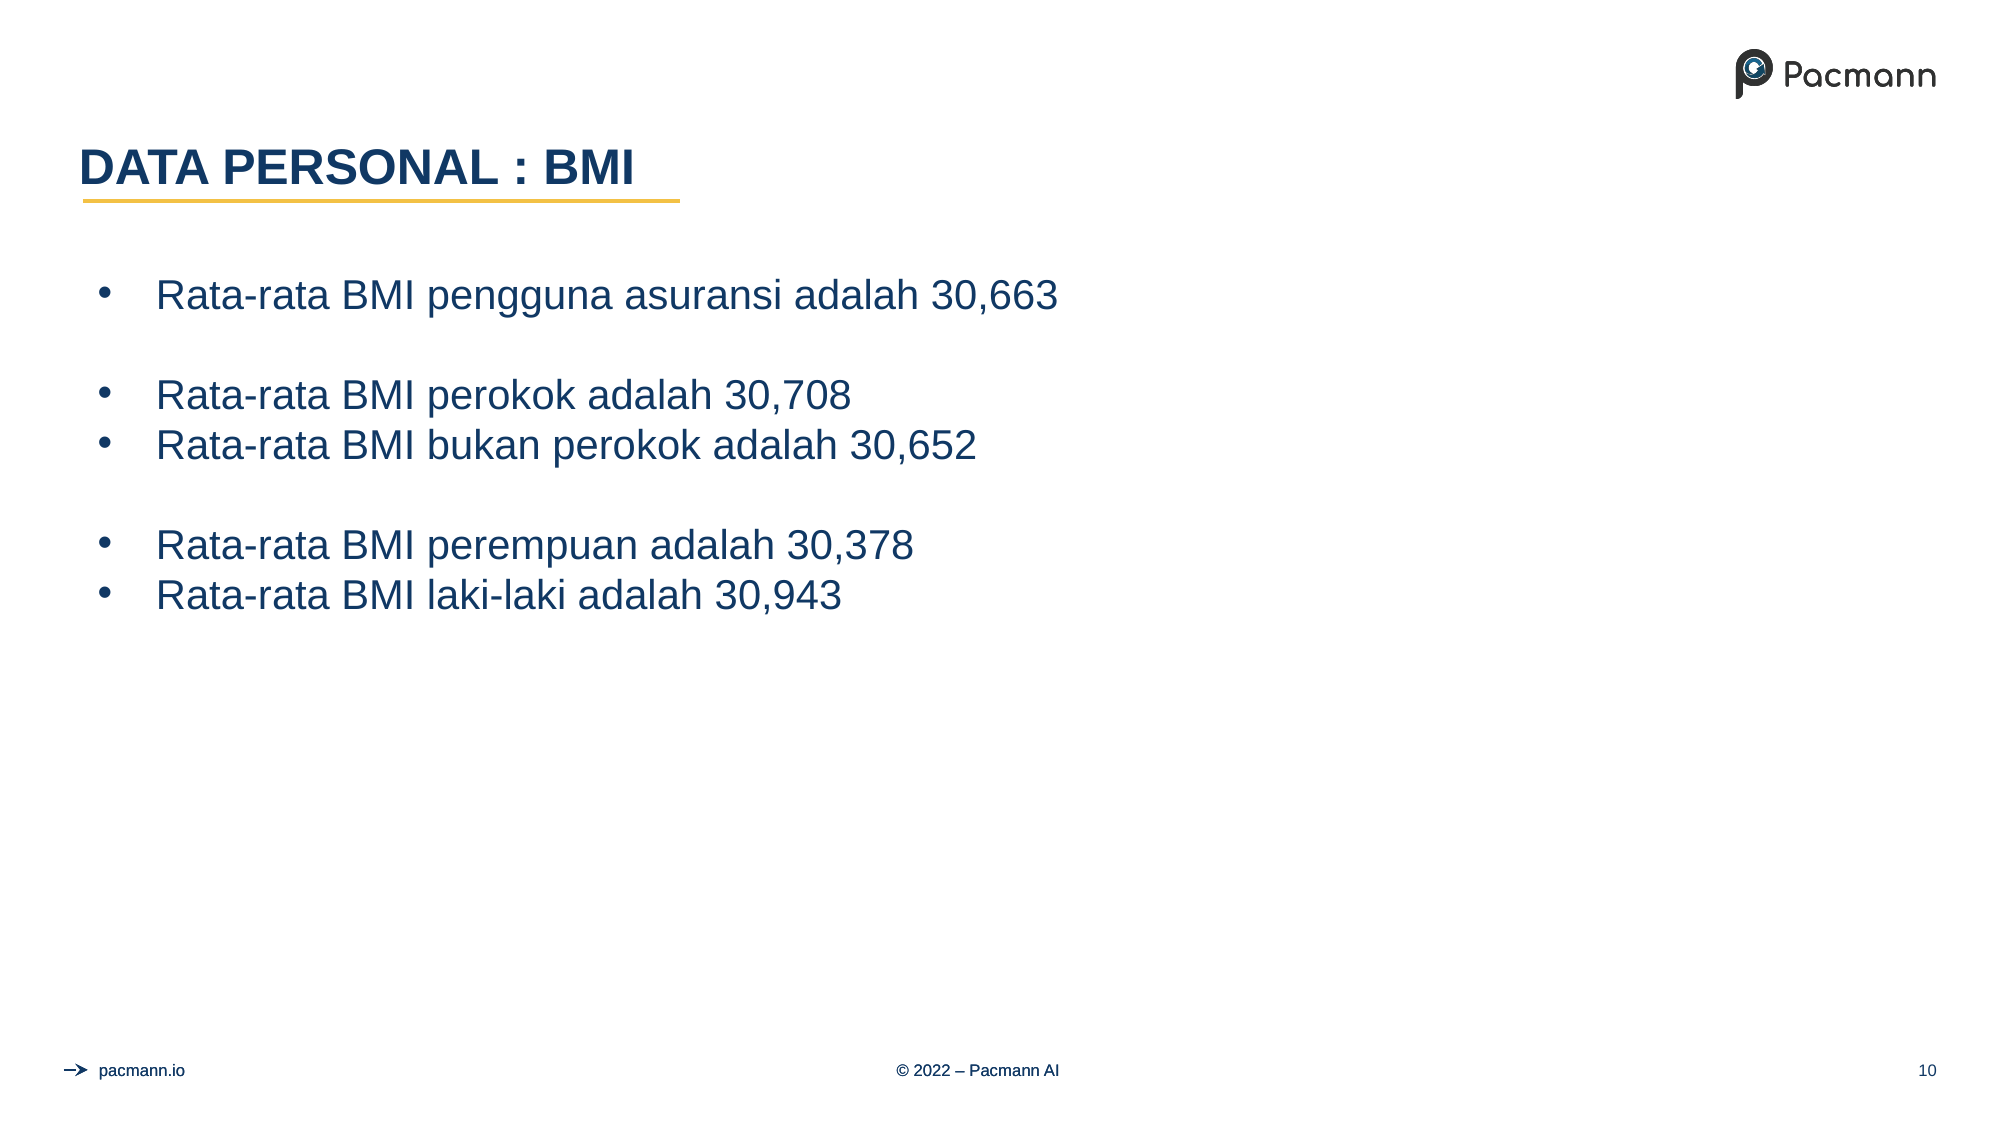

# DATA PERSONAL : BMI
Rata-rata BMI pengguna asuransi adalah 30,663

Rata-rata BMI perokok adalah 30,708
Rata-rata BMI bukan perokok adalah 30,652

Rata-rata BMI perempuan adalah 30,378
Rata-rata BMI laki-laki adalah 30,943